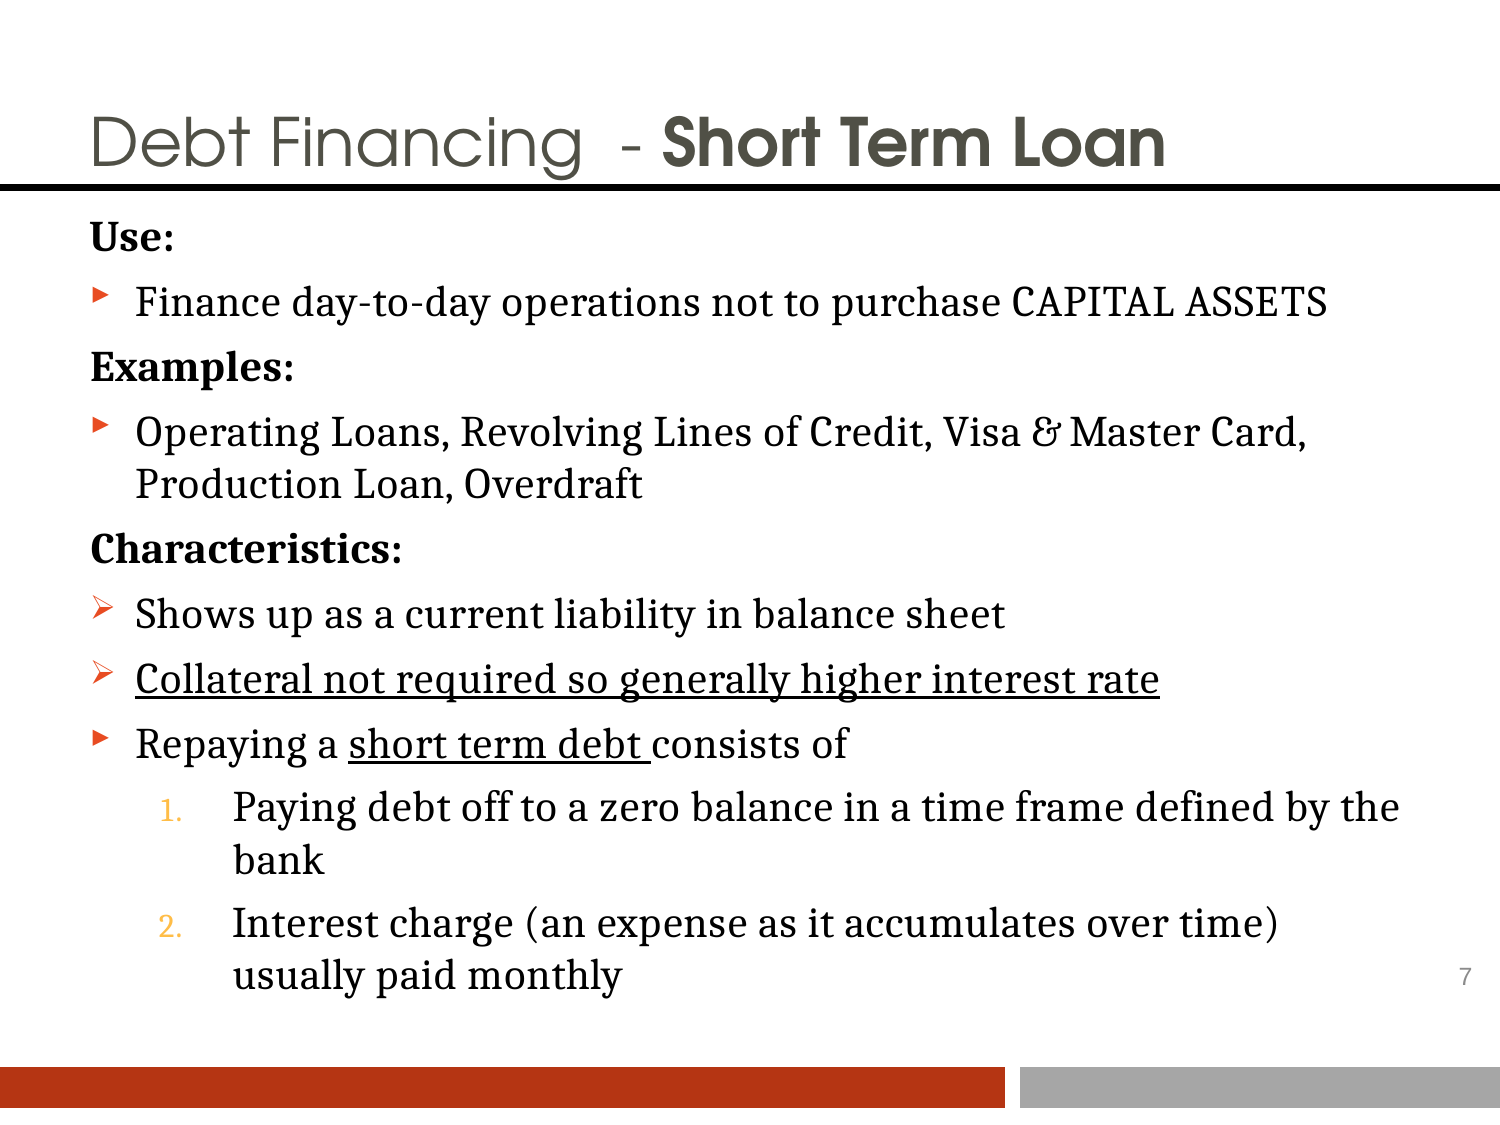

# Debt Financing  - Short Term Loan
Use:
Finance day-to-day operations not to purchase CAPITAL ASSETS
Examples:
Operating Loans, Revolving Lines of Credit, Visa & Master Card, Production Loan, Overdraft
Characteristics:
Shows up as a current liability in balance sheet
Collateral not required so generally higher interest rate
Repaying a short term debt consists of
Paying debt off to a zero balance in a time frame defined by the bank
Interest charge (an expense as it accumulates over time) usually paid monthly

7